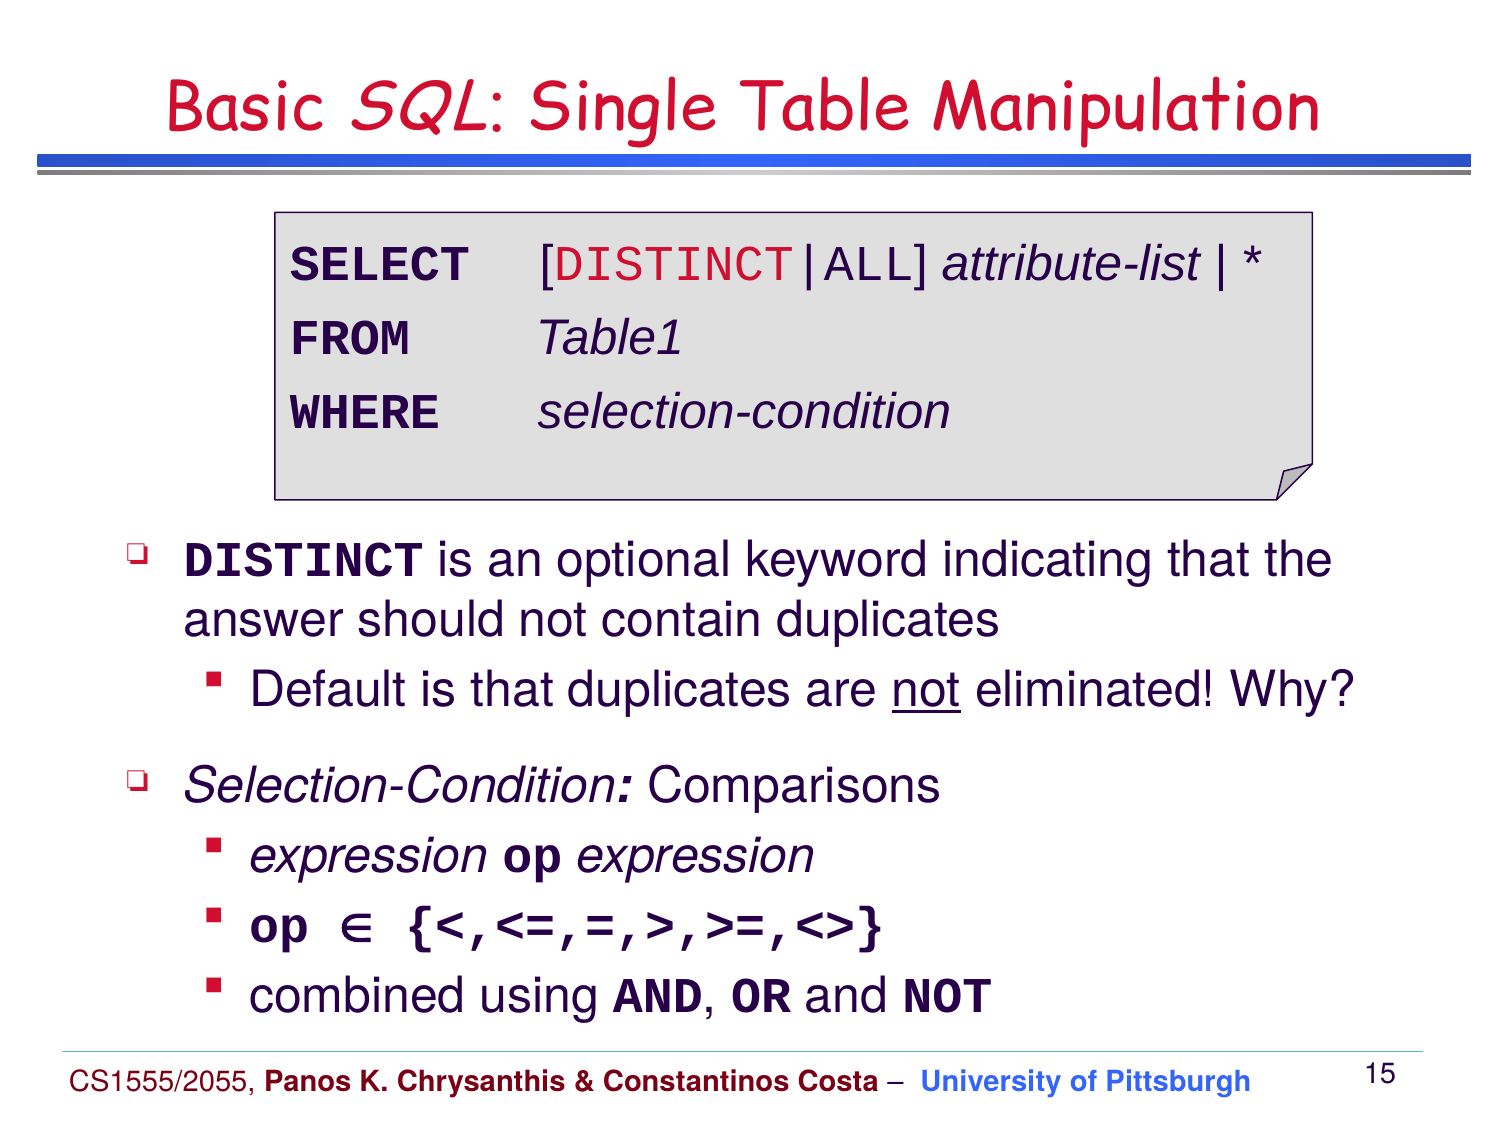

# Basic SQL: Single Table Manipulation

DISTINCT is an optional keyword indicating that the answer should not contain duplicates
Default is that duplicates are not eliminated! Why?

Selection-Condition: Comparisons
expression op expression
op ∈ {<,<=,=,>,>=,<>}
combined using AND, OR and NOT

SELECT     [DISTINCT|ALL] attribute-list | *
FROM         Table1
WHERE       selection-condition